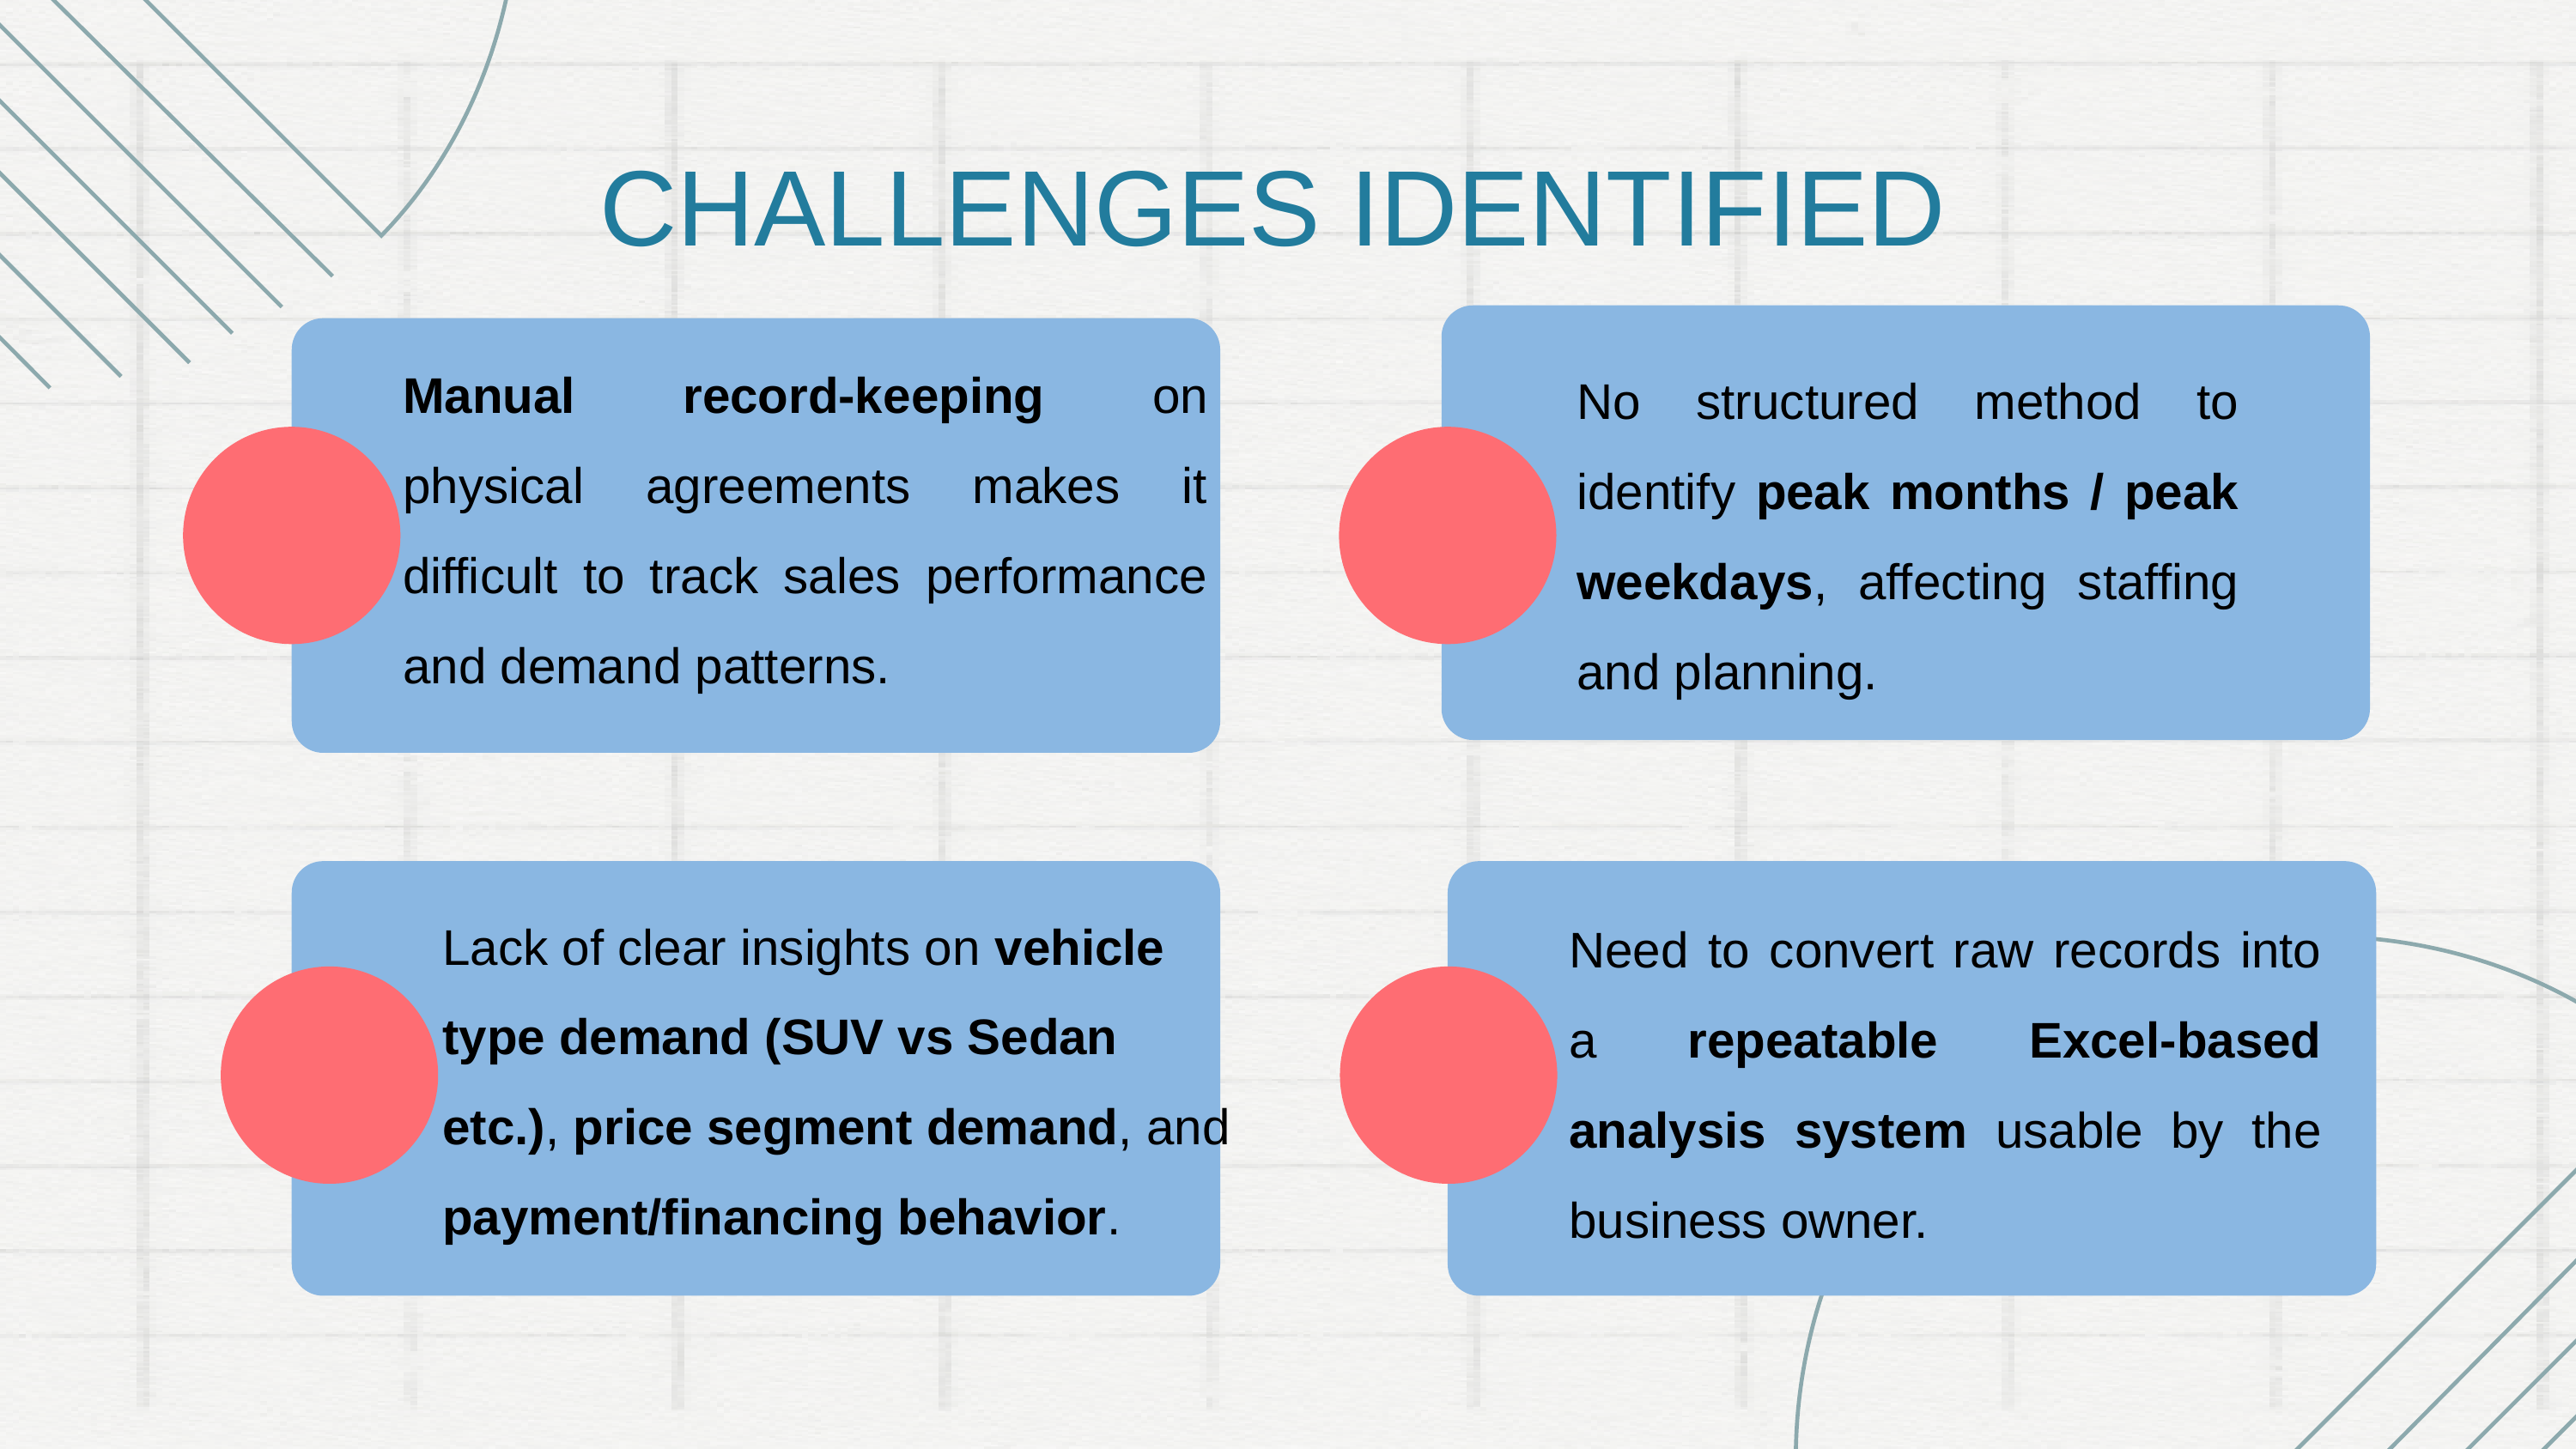

CHALLENGES IDENTIFIED

Manual record-keeping on physical agreements makes it difficult to track sales performance and demand patterns.
No structured method to identify peak months / peak weekdays, affecting staffing and planning.

Need to convert raw records into a repeatable Excel-based analysis system usable by the business owner.
Lack of clear insights on vehicle type demand (SUV vs Sedan etc.), price segment demand, and payment/financing behavior.